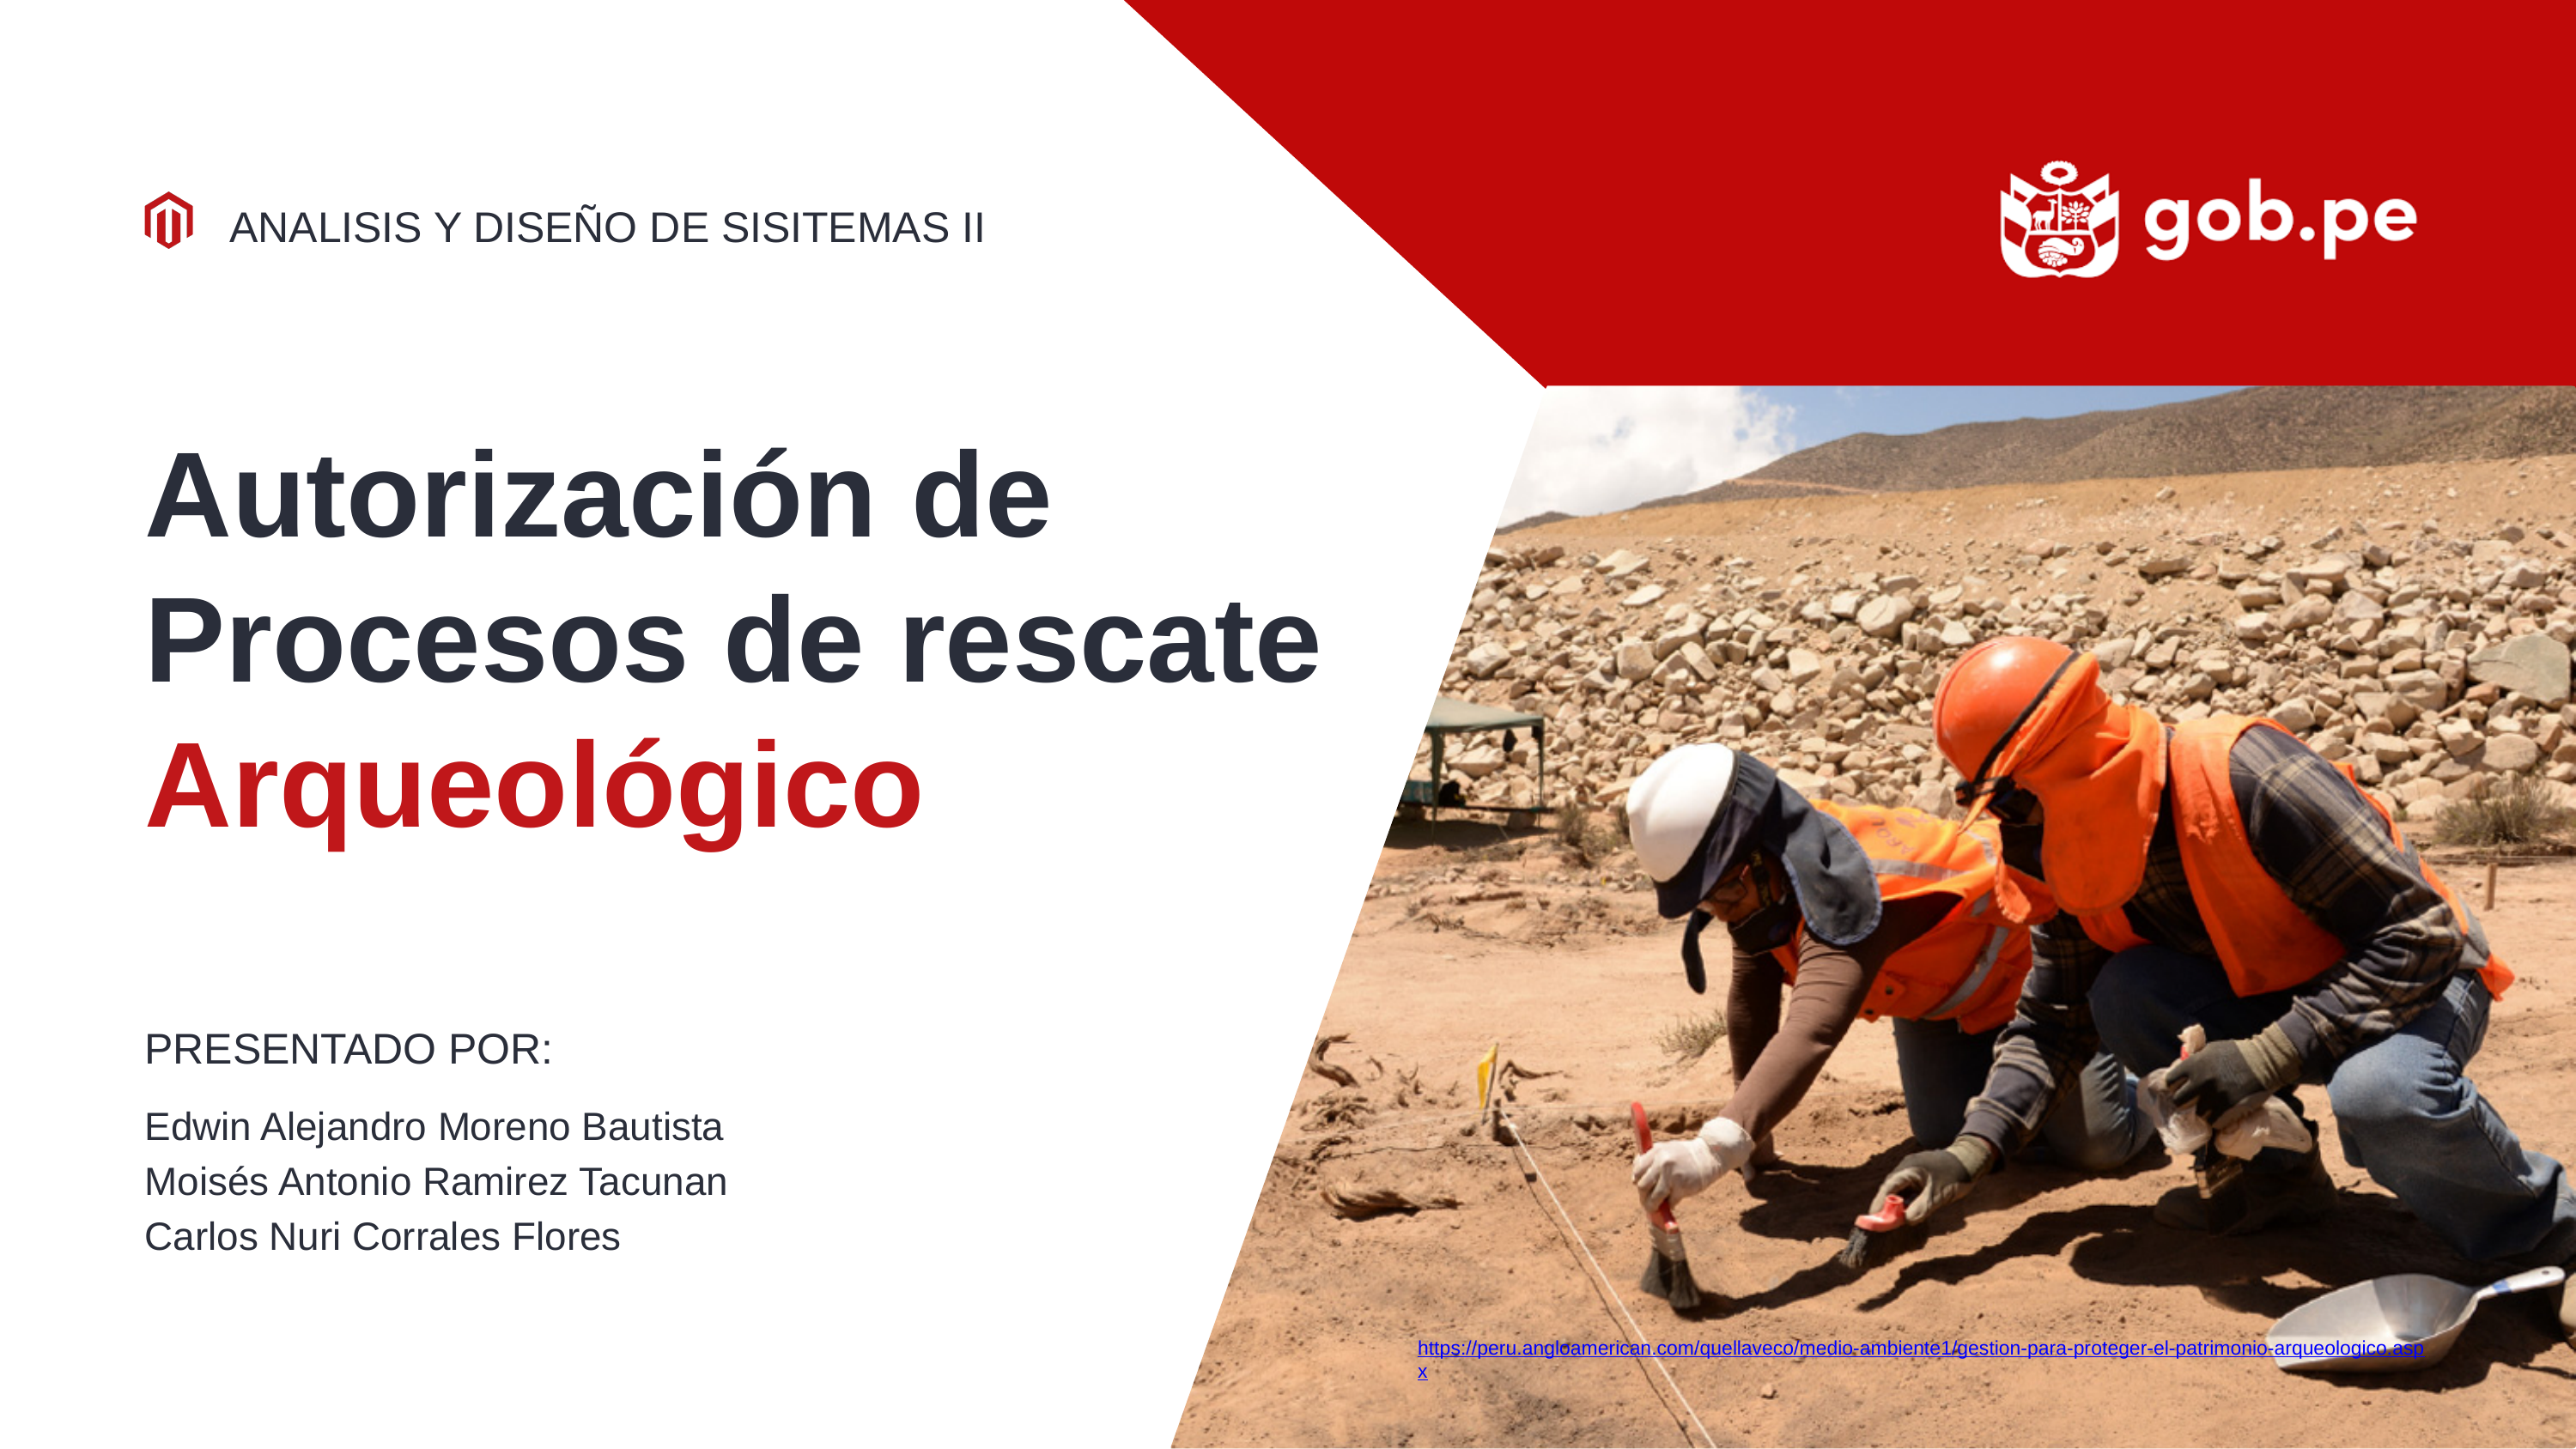

ANALISIS Y DISEÑO DE SISITEMAS II

Autorización de Procesos de rescate  Arqueológico
PRESENTADO POR:
Edwin Alejandro Moreno Bautista
Moisés Antonio Ramirez Tacunan
Carlos Nuri Corrales Flores
https://peru.angloamerican.com/quellaveco/medio-ambiente1/gestion-para-proteger-el-patrimonio-arqueologico.aspx